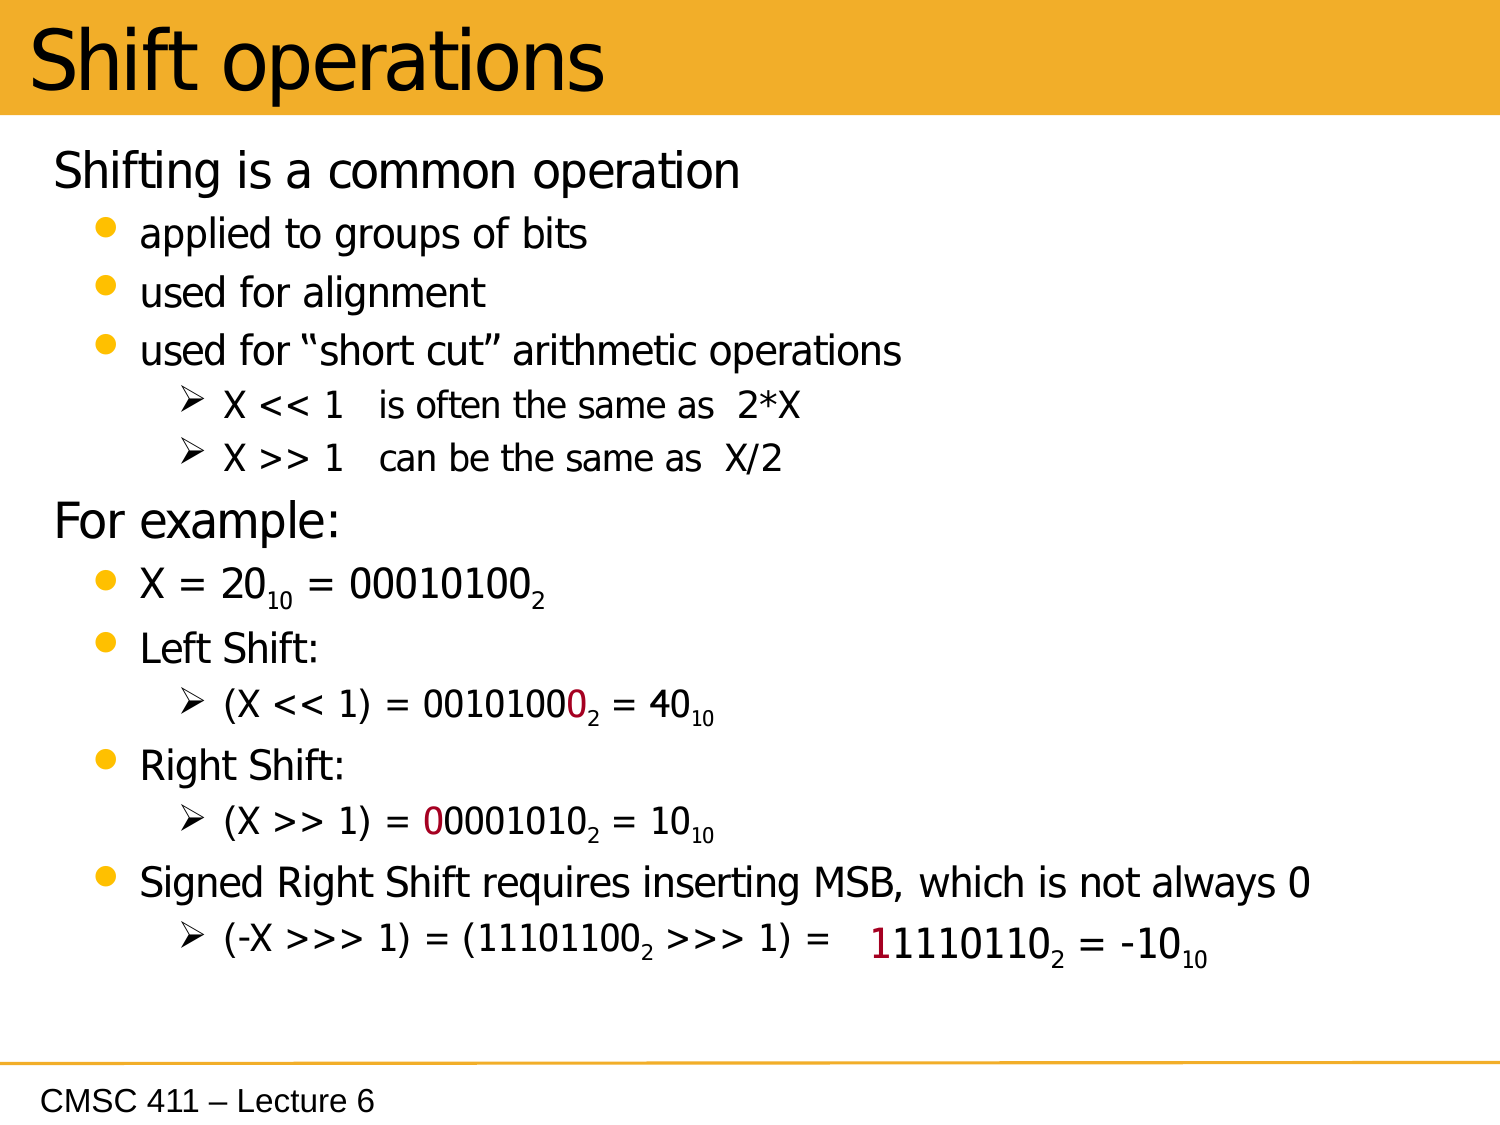

# Shift operations
Shifting is a common operation
applied to groups of bits
used for alignment
used for “short cut” arithmetic operations
X << 1   is often the same as  2*X
X >> 1   can be the same as  X/2
For example:
X = 2010 = 000101002
Left Shift:
(X << 1) = 001010002 = 4010
Right Shift:
(X >> 1) = 000010102 = 1010
Signed Right Shift requires inserting MSB, which is not always 0
(-X >>> 1) = (111011002 >>> 1) =

111101102 = -1010